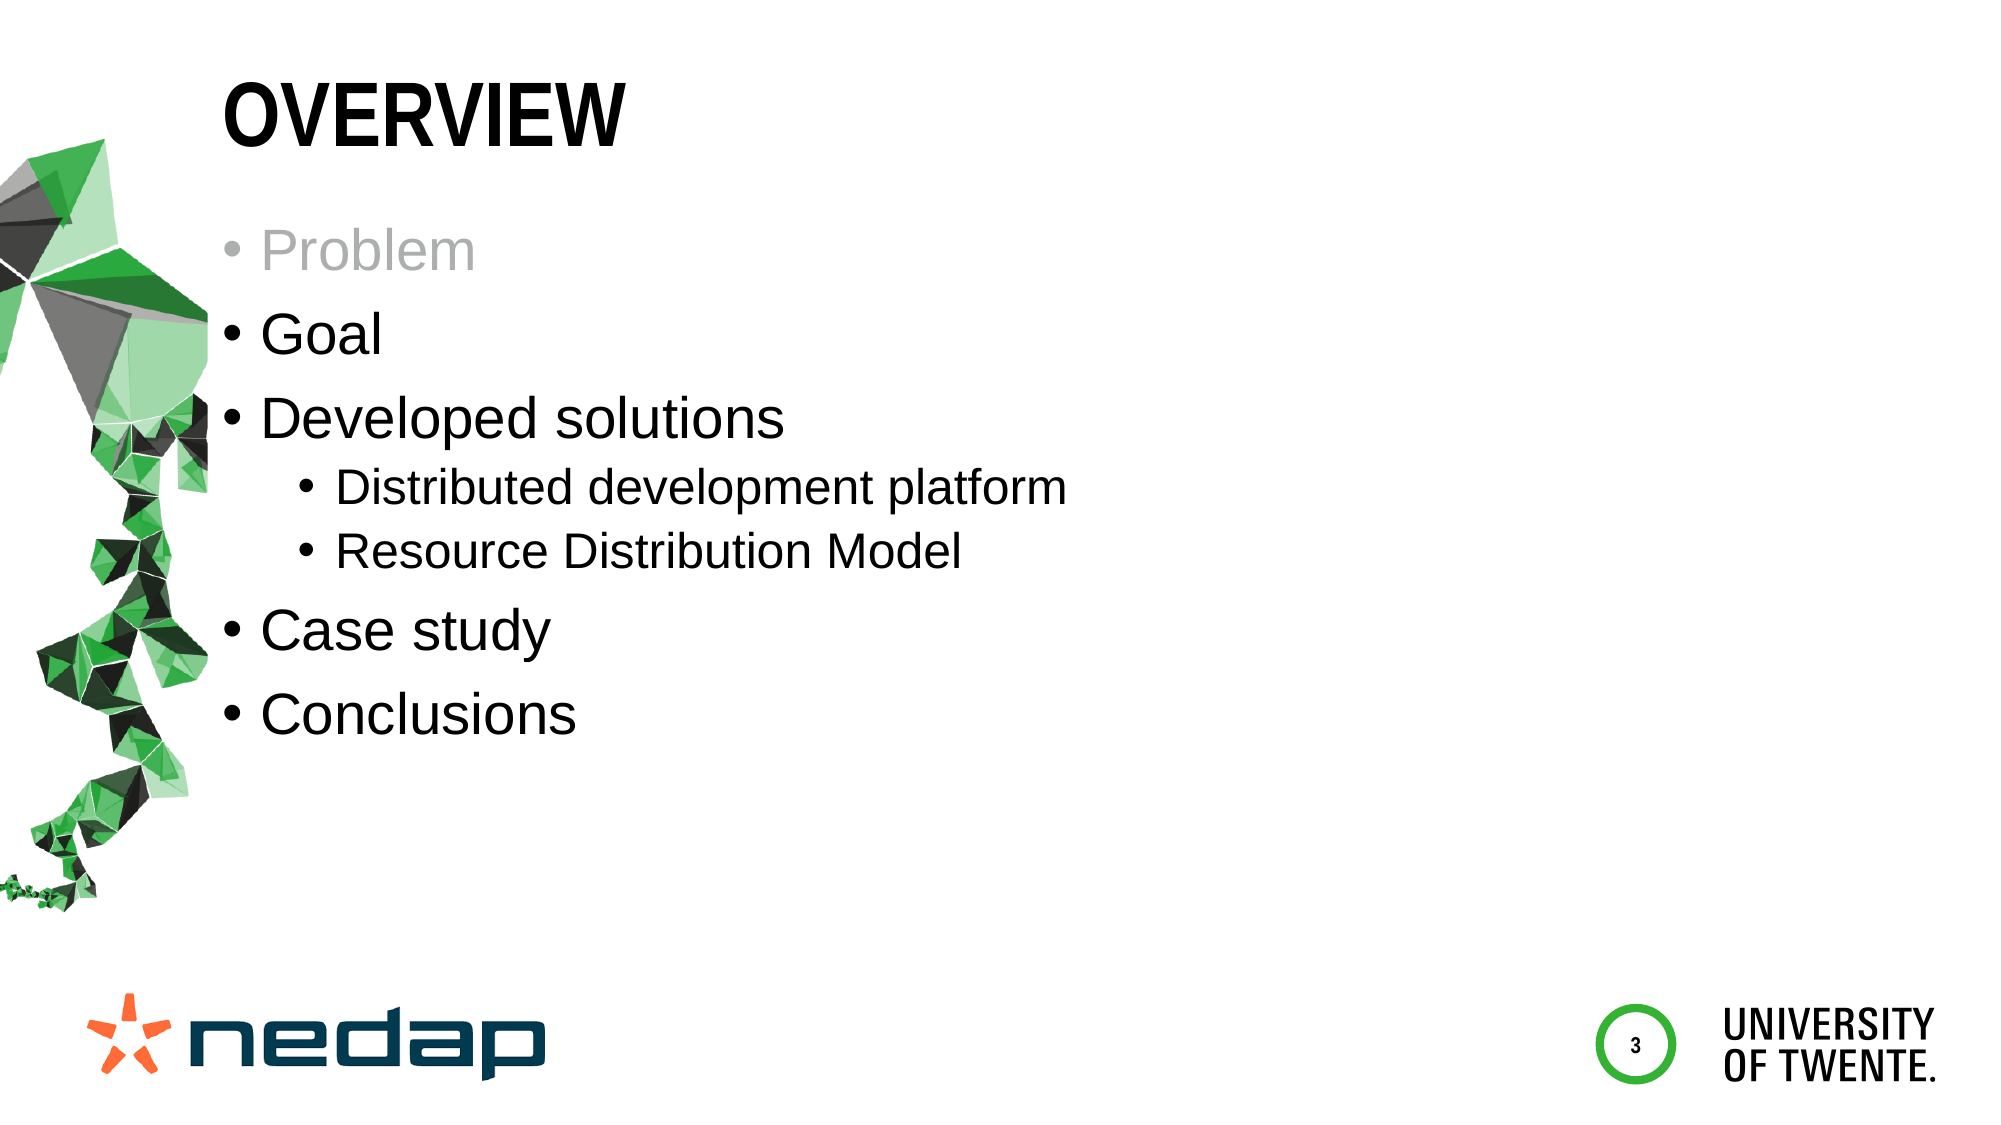

# Overview
Problem
Goal
Developed solutions
Distributed development platform
Resource Distribution Model
Case study
Conclusions
3